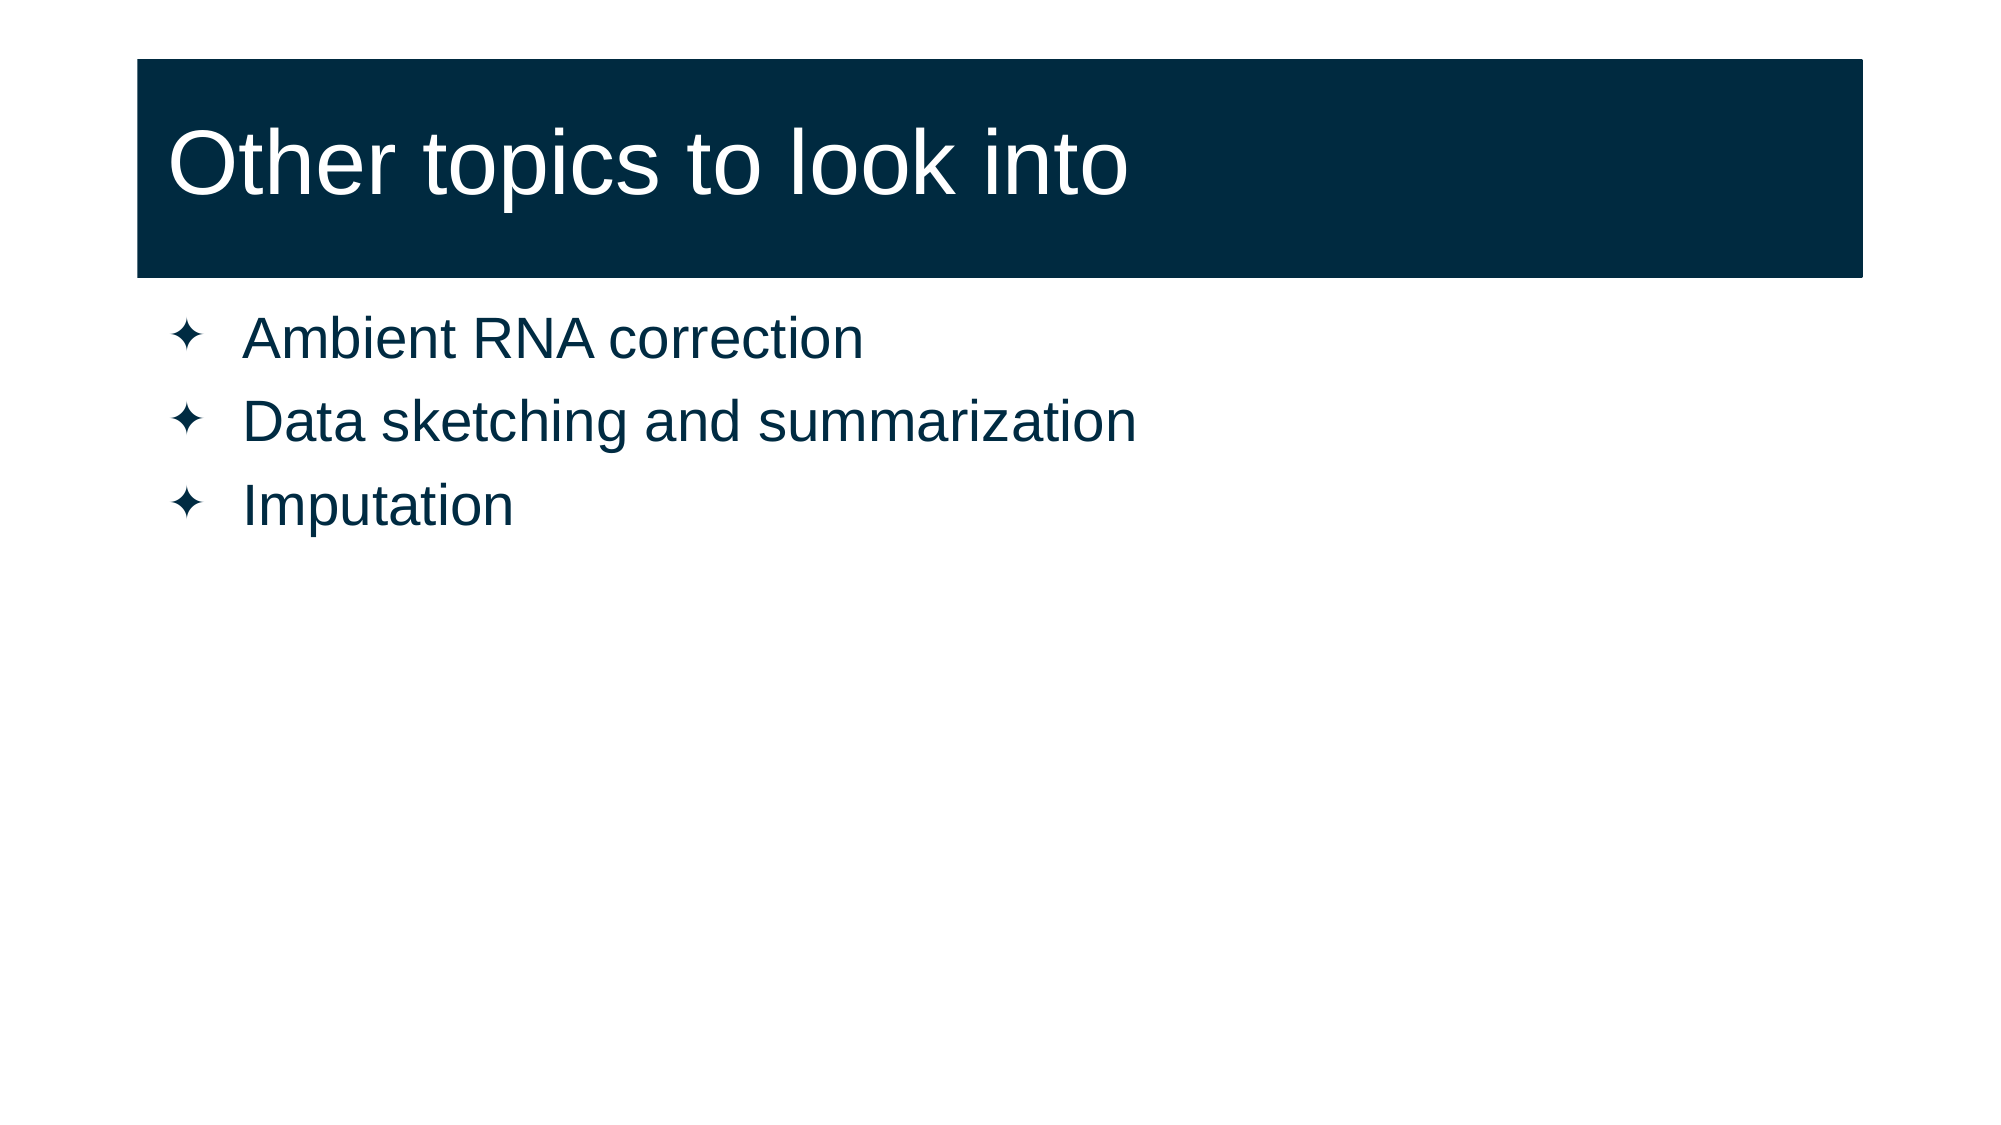

# Other topics to look into
Ambient RNA correction
Data sketching and summarization
Imputation